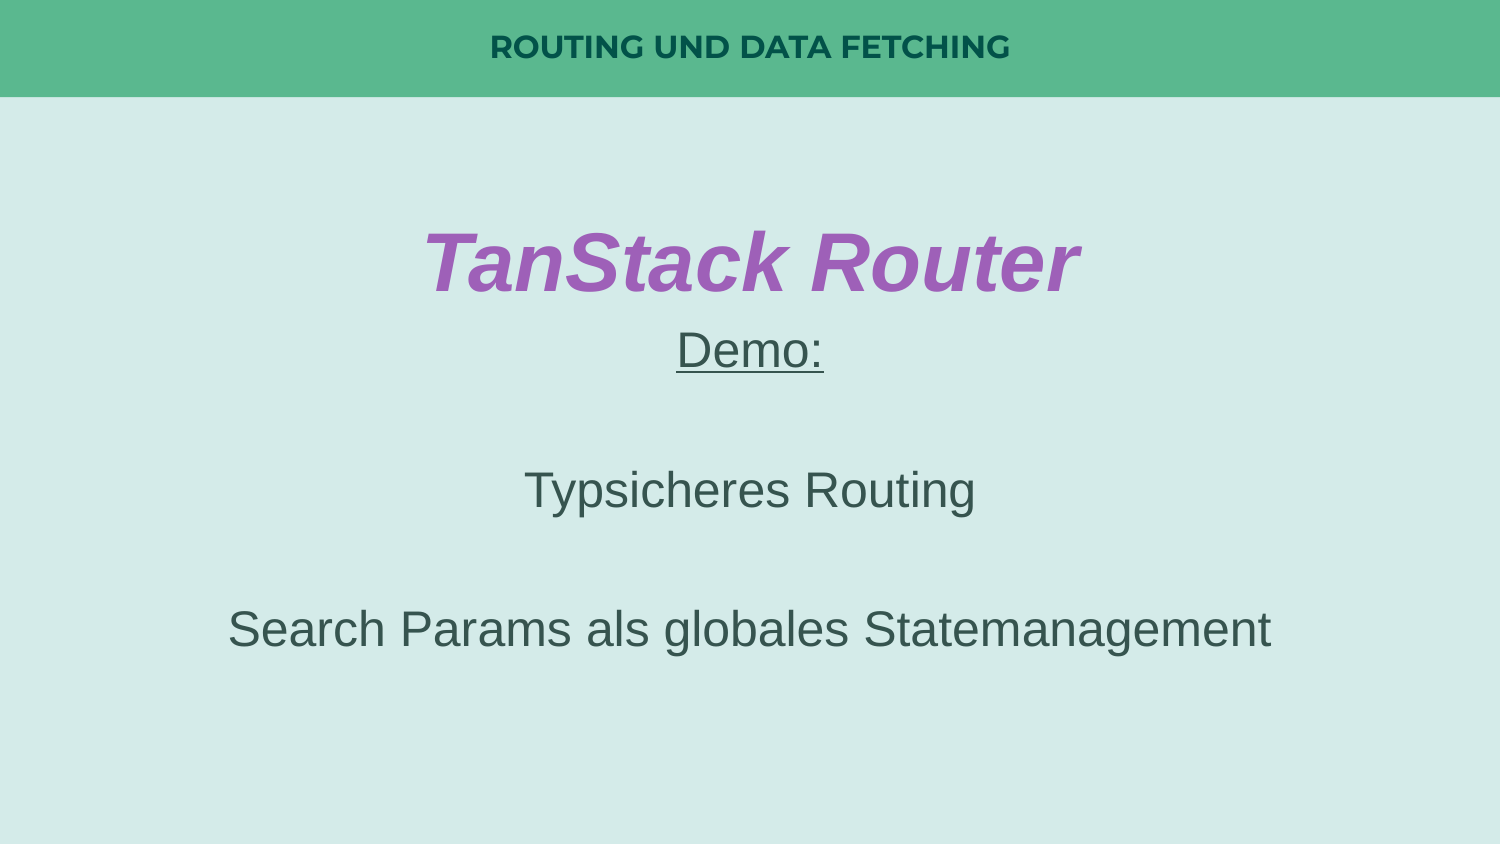

# Routing und Data Fetching

TanStack Router
Demo:

Typsicheres Routing

Search Params als globales Statemanagement